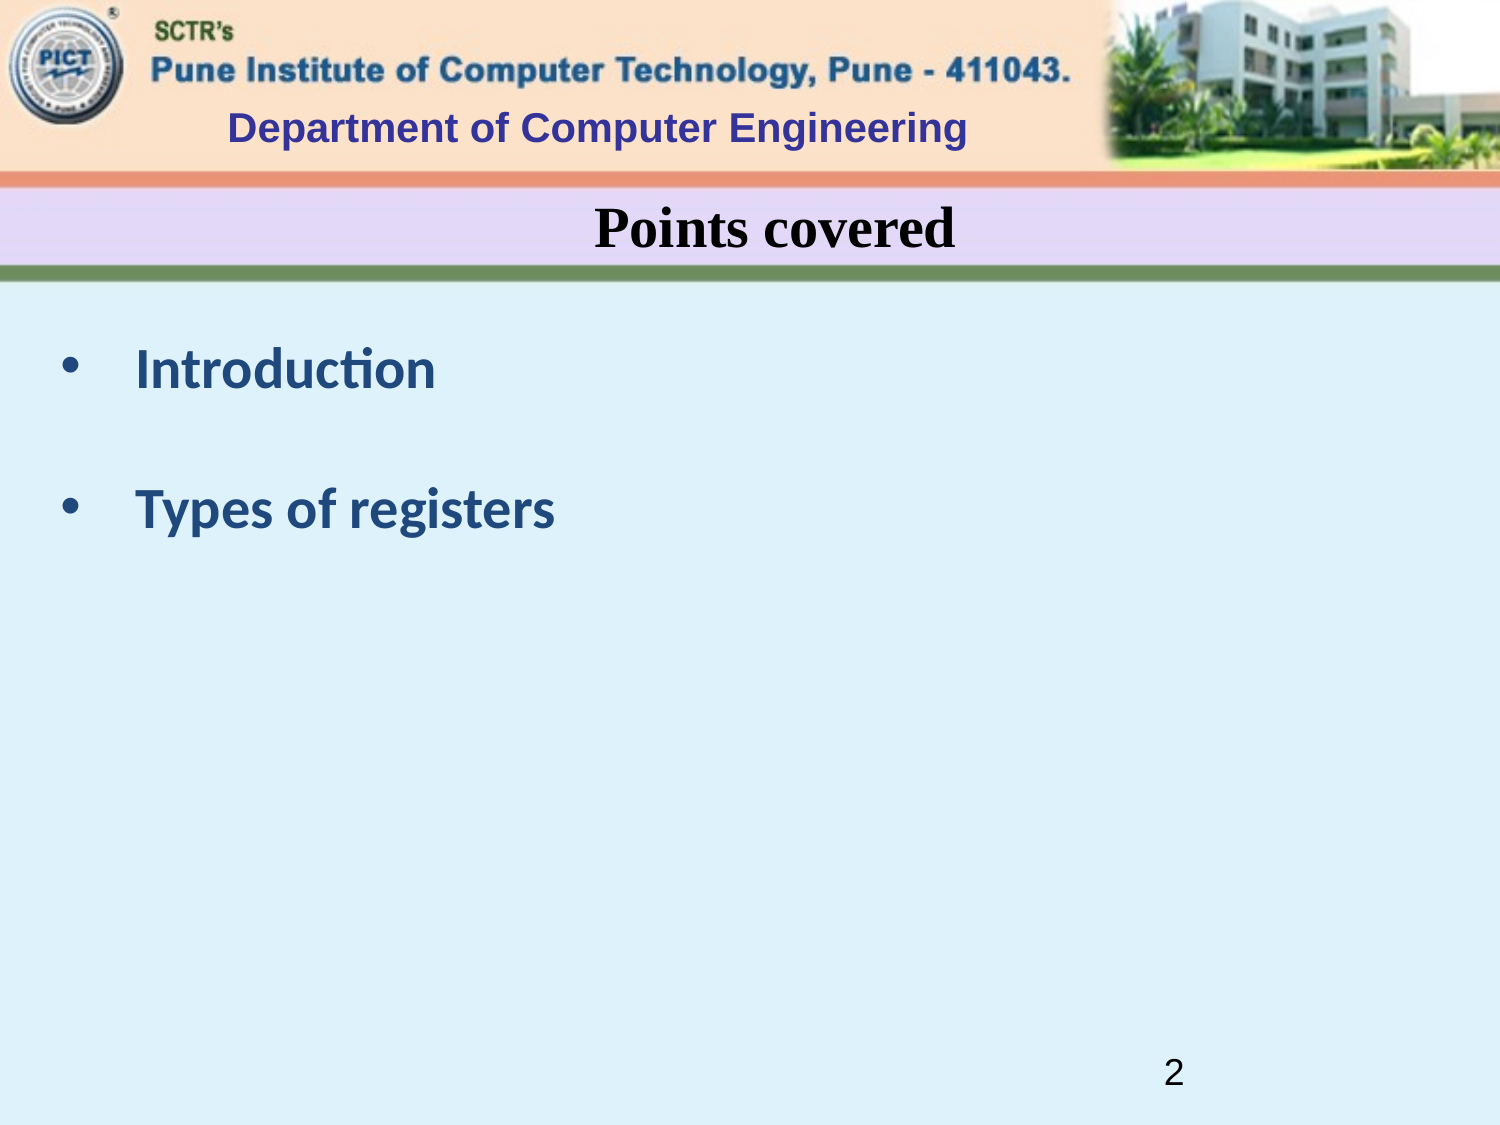

Department of Computer Engineering
# Points covered
Introduction

Types of registers

2